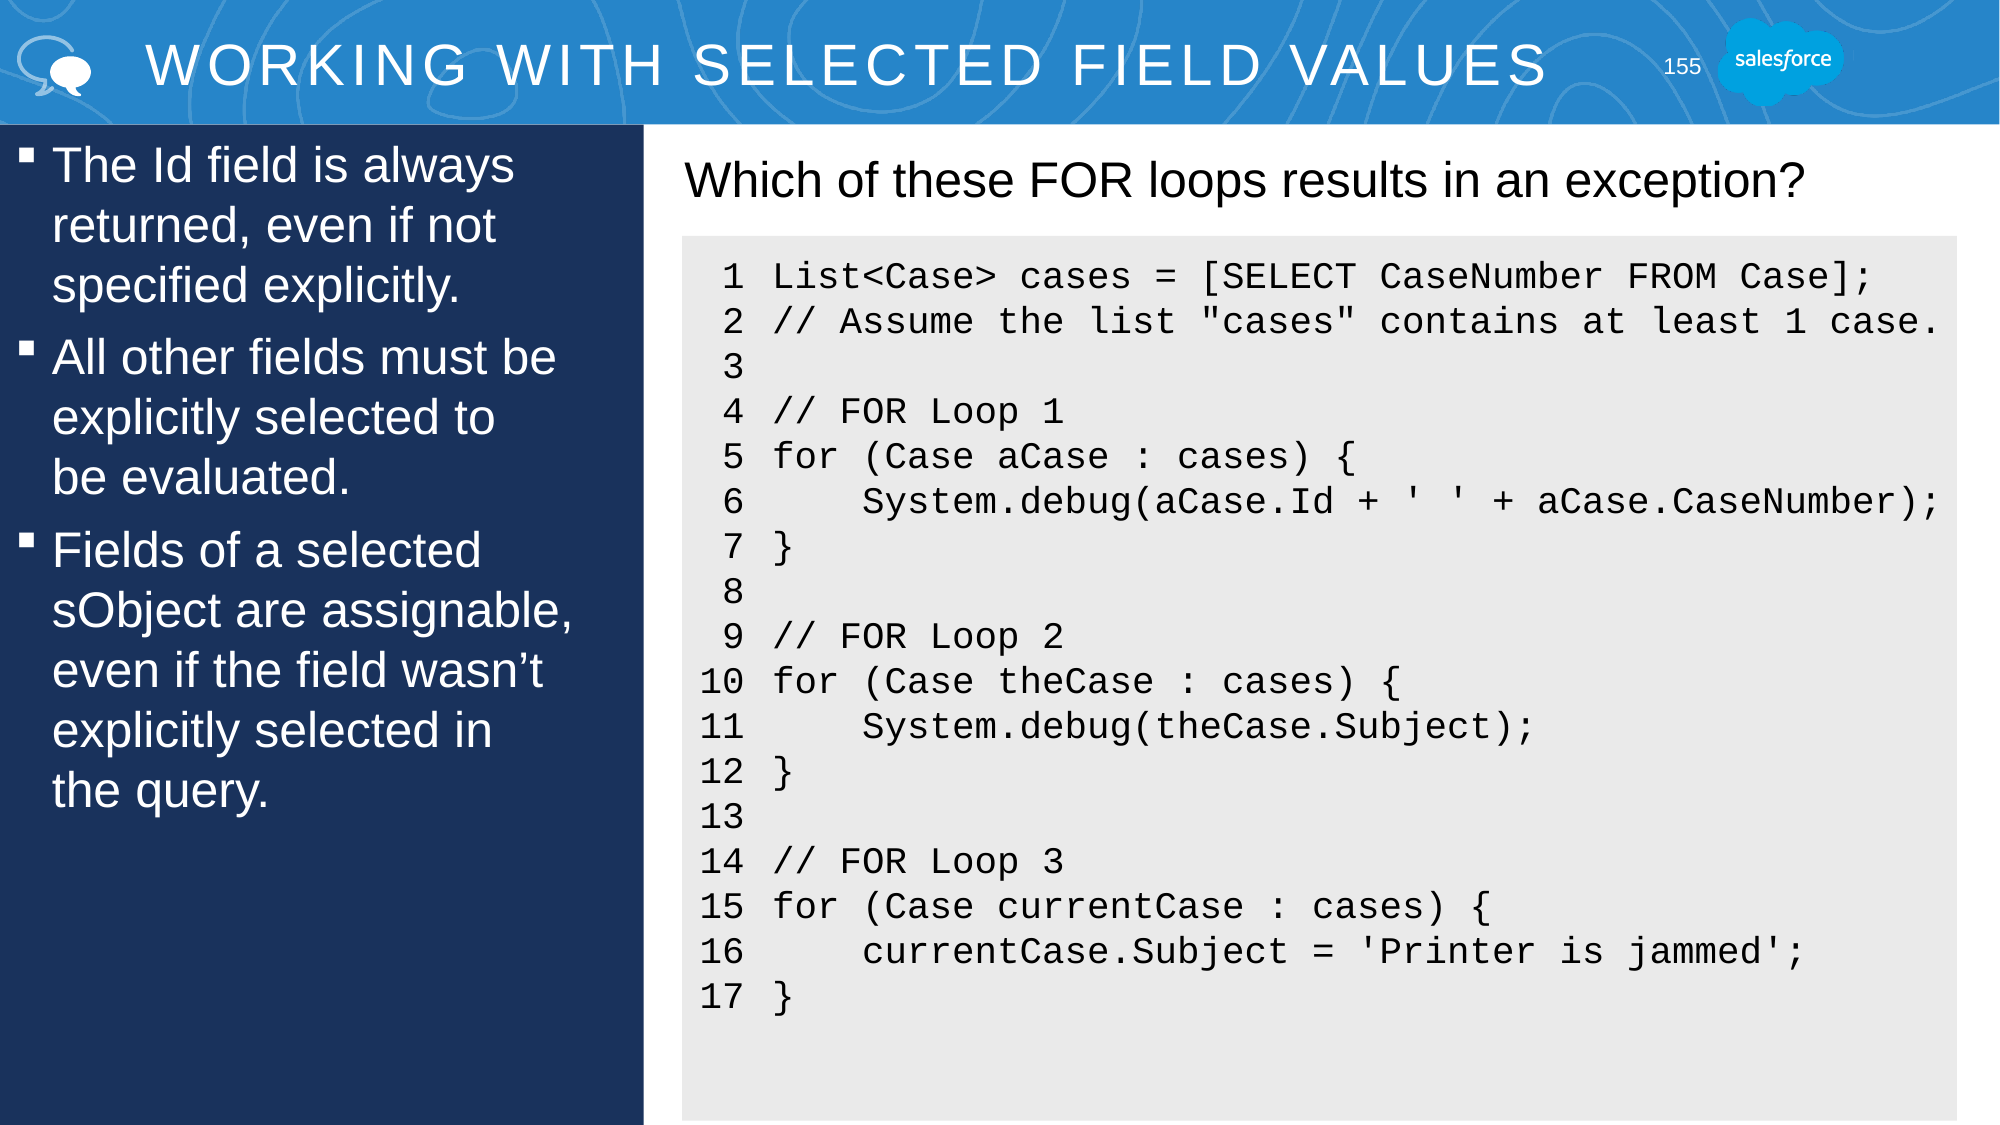

# Working with Selected Field Values
155
The Id field is always returned, even if not specified explicitly.
All other fields must be explicitly selected to
be evaluated.
Fields of a selected sObject are assignable, even if the field wasn’t explicitly selected in
the query.
Which of these FOR loops results in an exception?
List<Case> cases = [SELECT CaseNumber FROM Case];
// Assume the list "cases" contains at least 1 case.

// FOR Loop 1
for (Case aCase : cases) {
    System.debug(aCase.Id + ' ' + aCase.CaseNumber);
}

// FOR Loop 2
for (Case theCase : cases) {
    System.debug(theCase.Subject);
}

// FOR Loop 3
for (Case currentCase : cases) {
    currentCase.Subject = 'Printer is jammed';
}
1
2
3
4
5
6
7
8
9
10
11
12
13
14
15
16
17